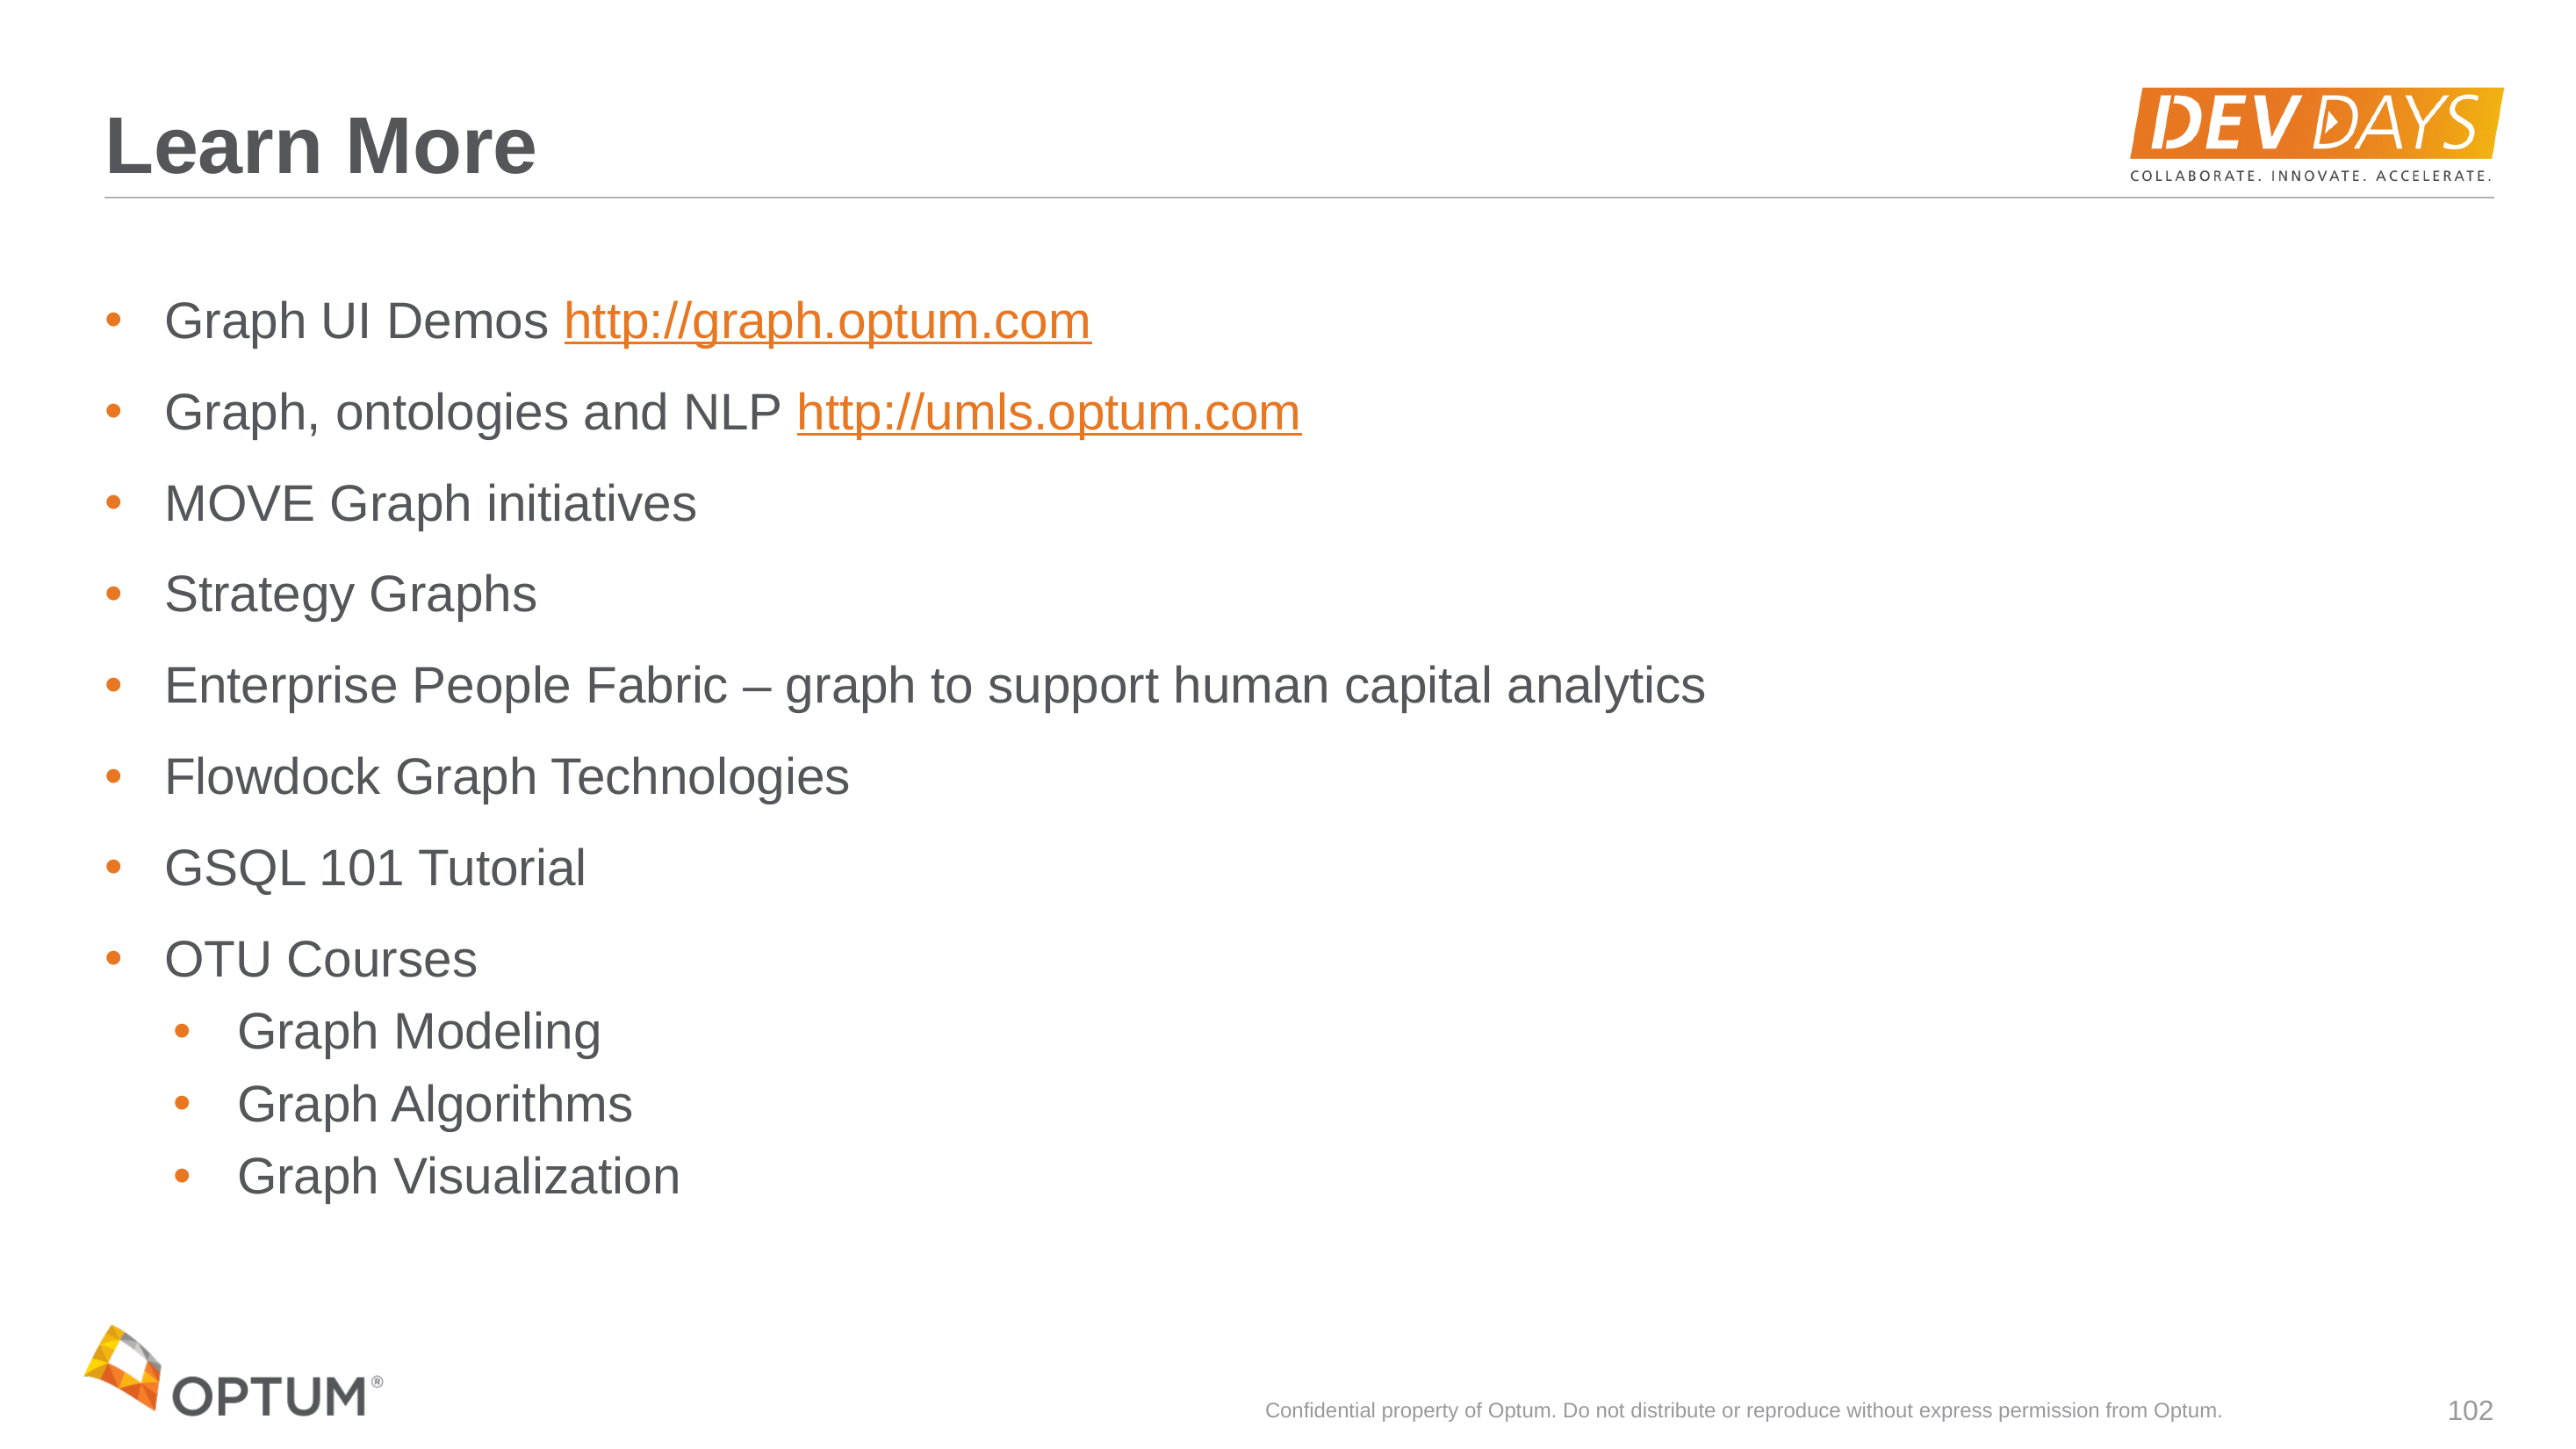

# Learn More
Graph UI Demos http://graph.optum.com
Graph, ontologies and NLP http://umls.optum.com
MOVE Graph initiatives
Strategy Graphs
Enterprise People Fabric – graph to support human capital analytics
Flowdock Graph Technologies
GSQL 101 Tutorial
OTU Courses
Graph Modeling
Graph Algorithms
Graph Visualization
Confidential property of Optum. Do not distribute or reproduce without express permission from Optum.
102